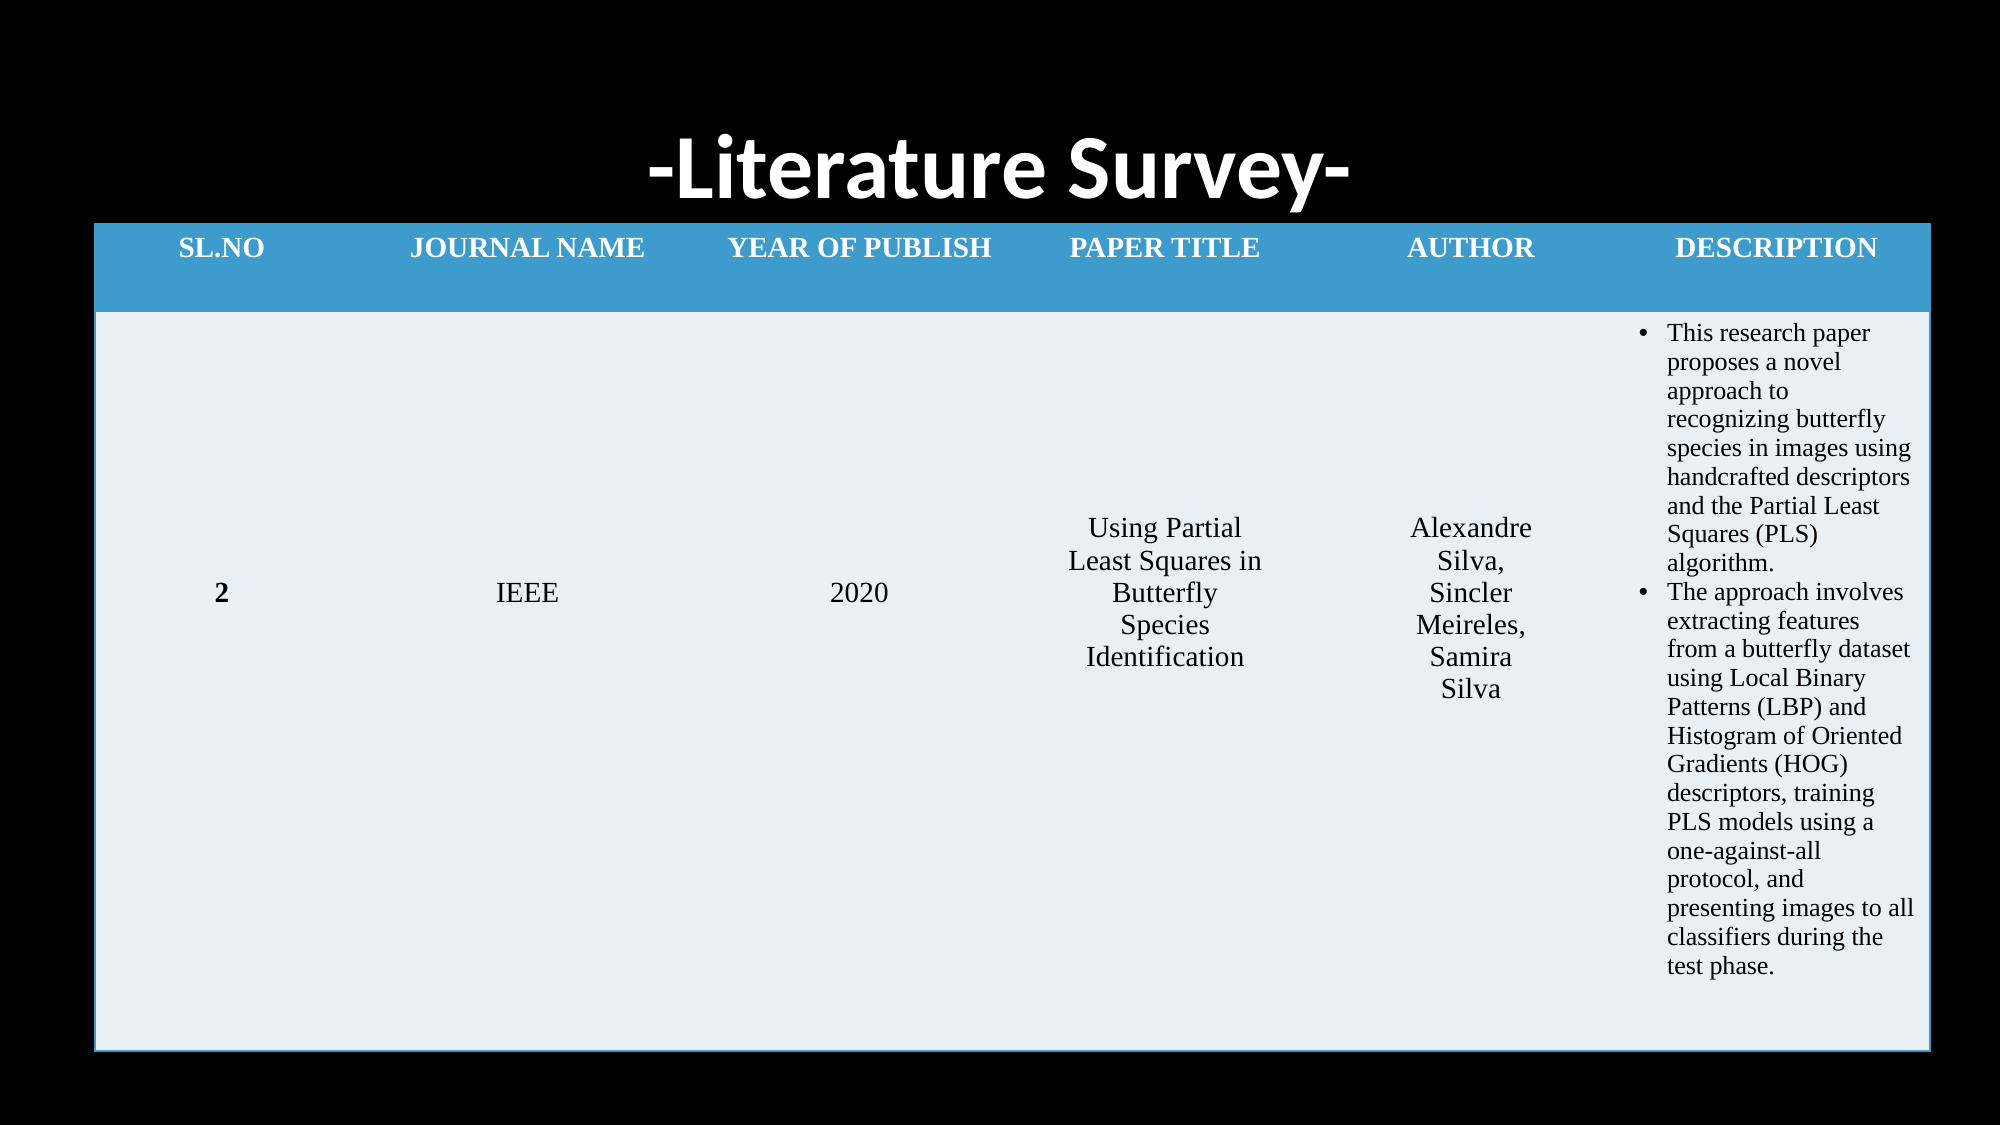

# -Literature Survey-
| SL.NO | JOURNAL NAME | YEAR OF PUBLISH | PAPER TITLE | AUTHOR | DESCRIPTION |
| --- | --- | --- | --- | --- | --- |
| 2 | IEEE | 2020 | Using Partial Least Squares in Butterfly Species Identification | Alexandre Silva, Sincler Meireles, Samira Silva | This research paper proposes a novel approach to recognizing butterfly species in images using handcrafted descriptors and the Partial Least Squares (PLS) algorithm. The approach involves extracting features from a butterfly dataset using Local Binary Patterns (LBP) and Histogram of Oriented Gradients (HOG) descriptors, training PLS models using a one-against-all protocol, and presenting images to all classifiers during the test phase. |